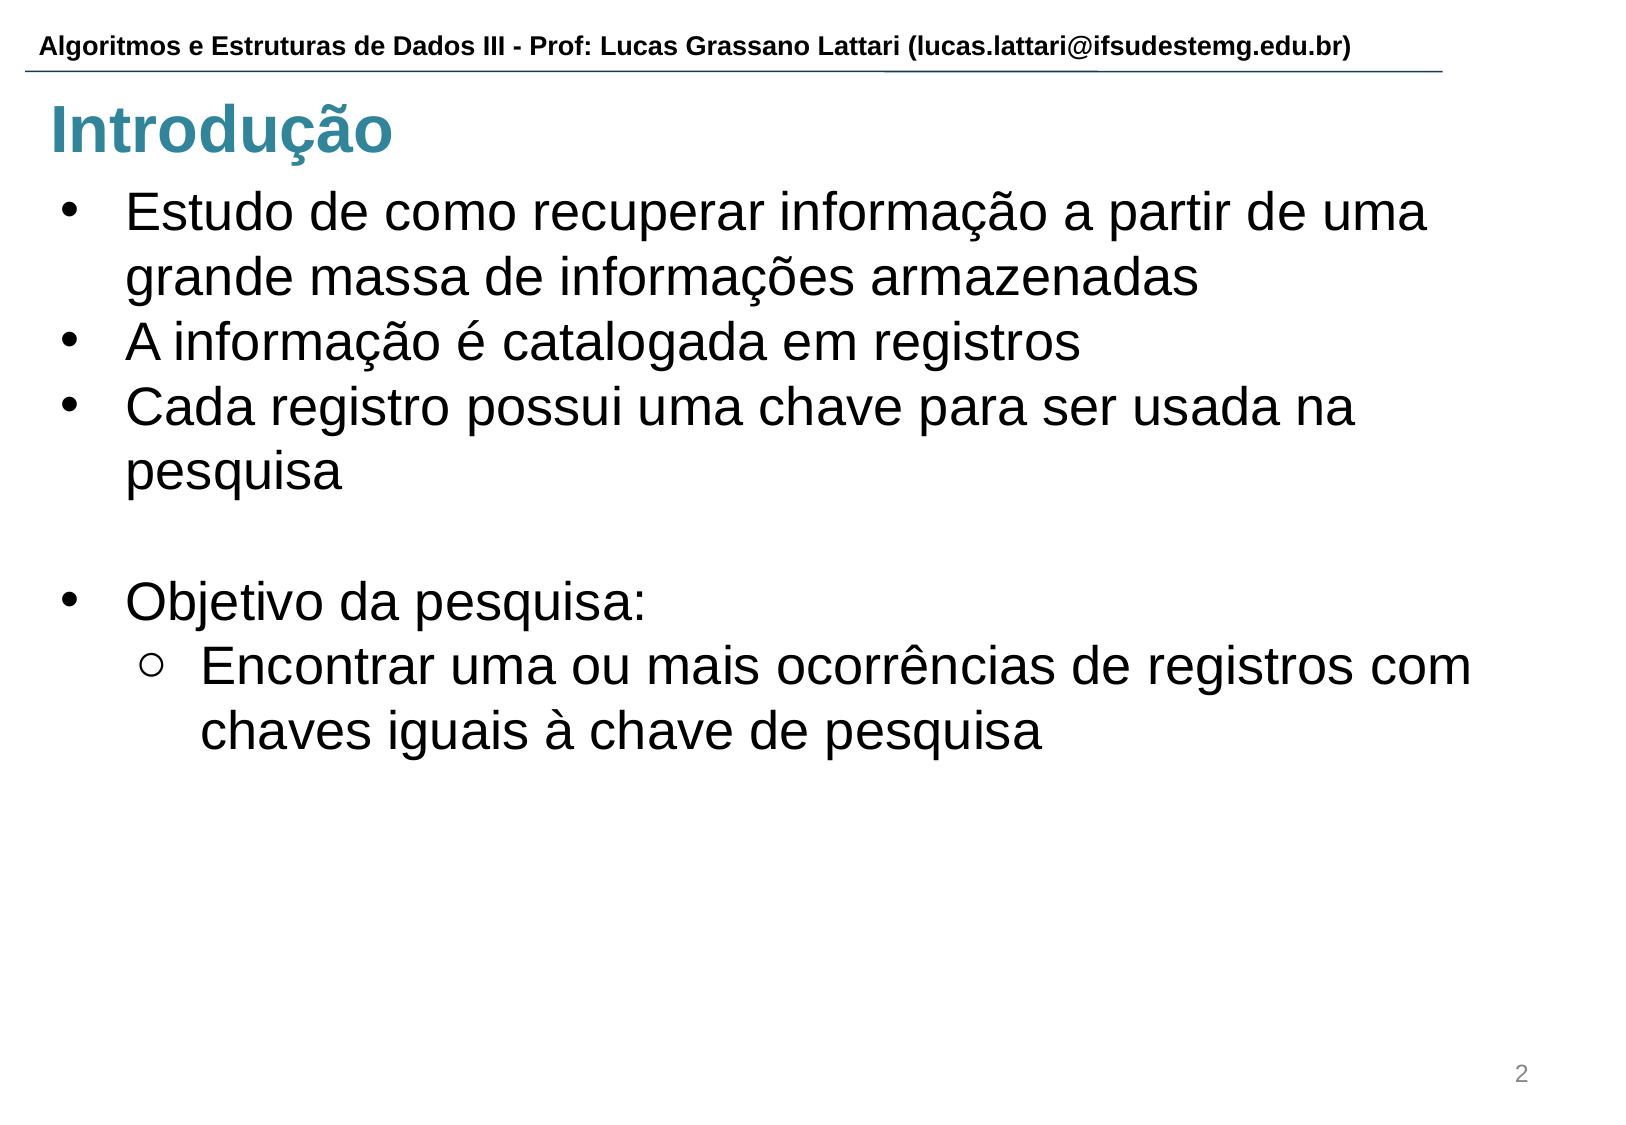

# Introdução
Estudo de como recuperar informação a partir de uma grande massa de informações armazenadas
A informação é catalogada em registros
Cada registro possui uma chave para ser usada na pesquisa

Objetivo da pesquisa:
Encontrar uma ou mais ocorrências de registros com chaves iguais à chave de pesquisa
2